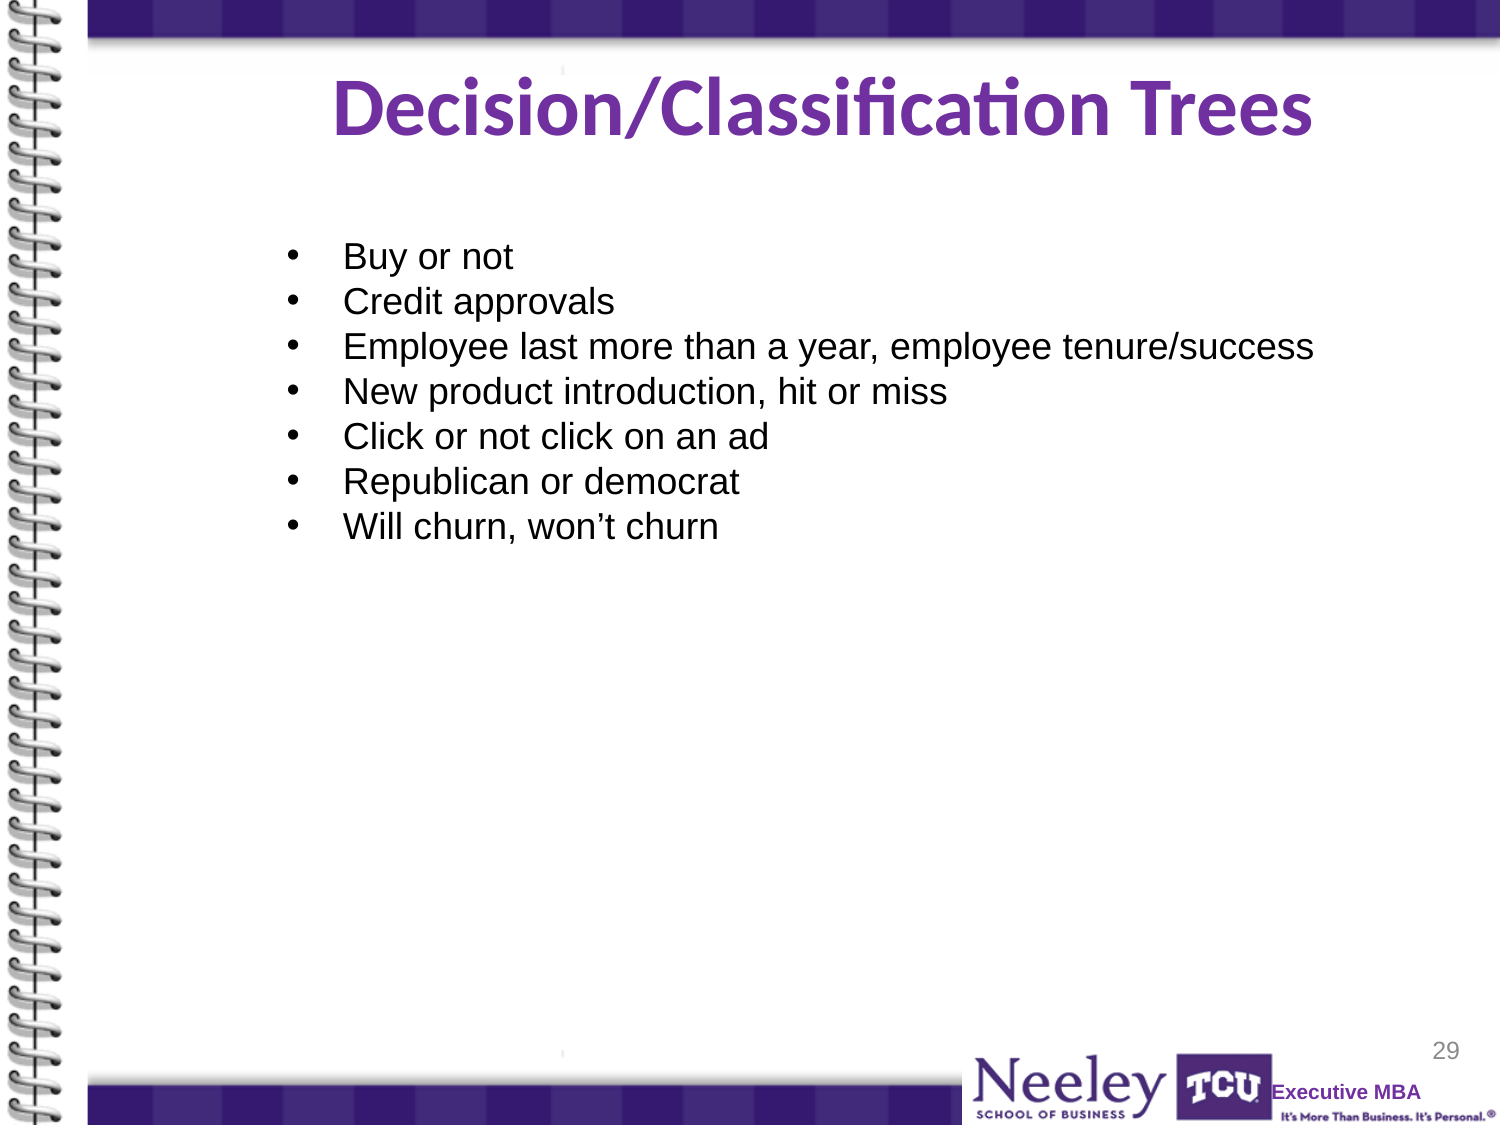

# Decision/Classification Trees
Buy or not
Credit approvals
Employee last more than a year, employee tenure/success
New product introduction, hit or miss
Click or not click on an ad
Republican or democrat
Will churn, won’t churn